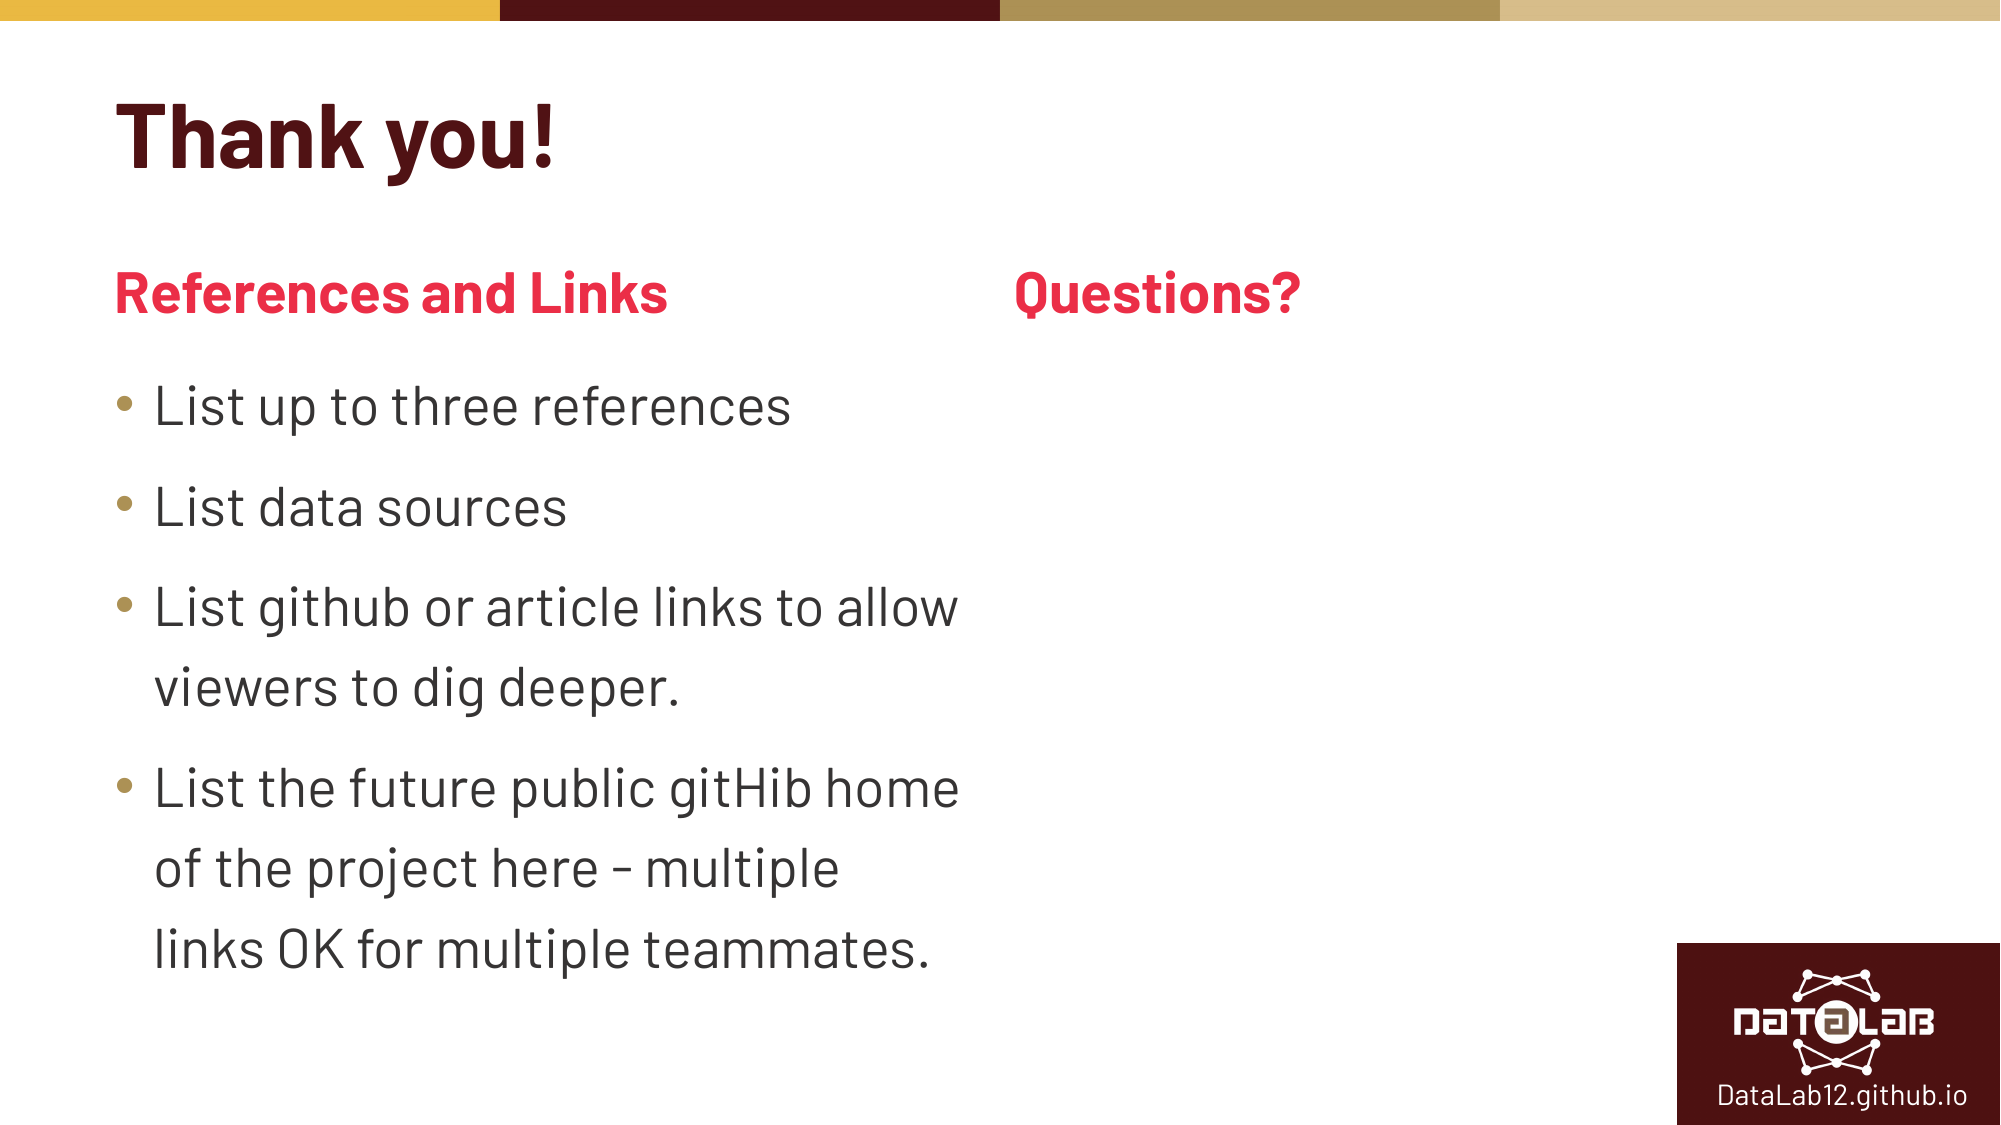

# Thank you!
References and Links
Questions?
List up to three references
List data sources
List github or article links to allow viewers to dig deeper.
List the future public gitHib home of the project here - multiple links OK for multiple teammates.